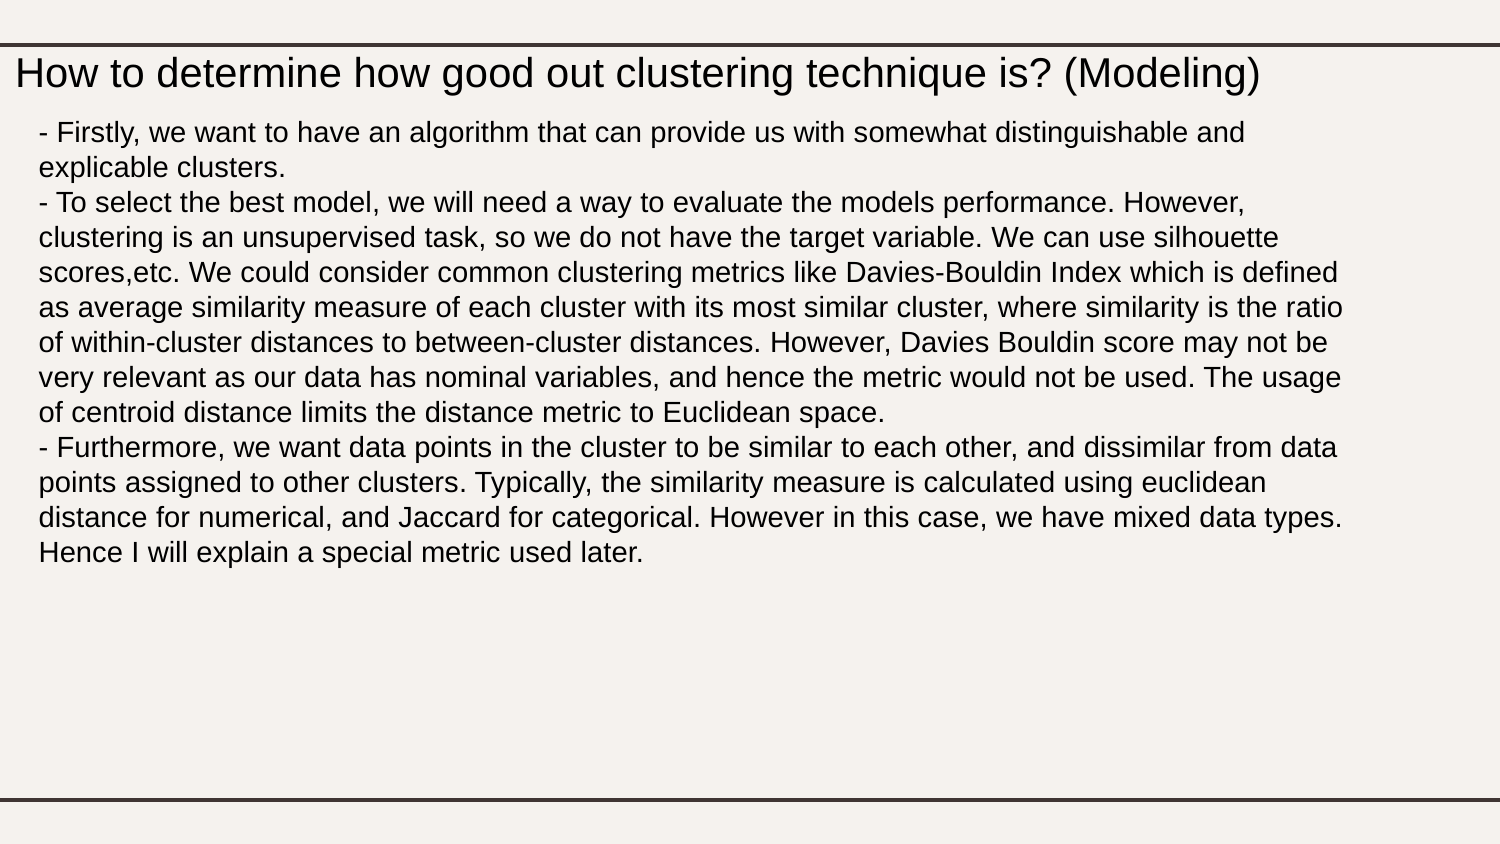

# How to determine how good out clustering technique is? (Modeling)
- Firstly, we want to have an algorithm that can provide us with somewhat distinguishable and explicable clusters.
- To select the best model, we will need a way to evaluate the models performance. However, clustering is an unsupervised task, so we do not have the target variable. We can use silhouette scores,etc. We could consider common clustering metrics like Davies-Bouldin Index which is defined as average similarity measure of each cluster with its most similar cluster, where similarity is the ratio of within-cluster distances to between-cluster distances. However, Davies Bouldin score may not be very relevant as our data has nominal variables, and hence the metric would not be used. The usage of centroid distance limits the distance metric to Euclidean space.
- Furthermore, we want data points in the cluster to be similar to each other, and dissimilar from data points assigned to other clusters. Typically, the similarity measure is calculated using euclidean distance for numerical, and Jaccard for categorical. However in this case, we have mixed data types. Hence I will explain a special metric used later.